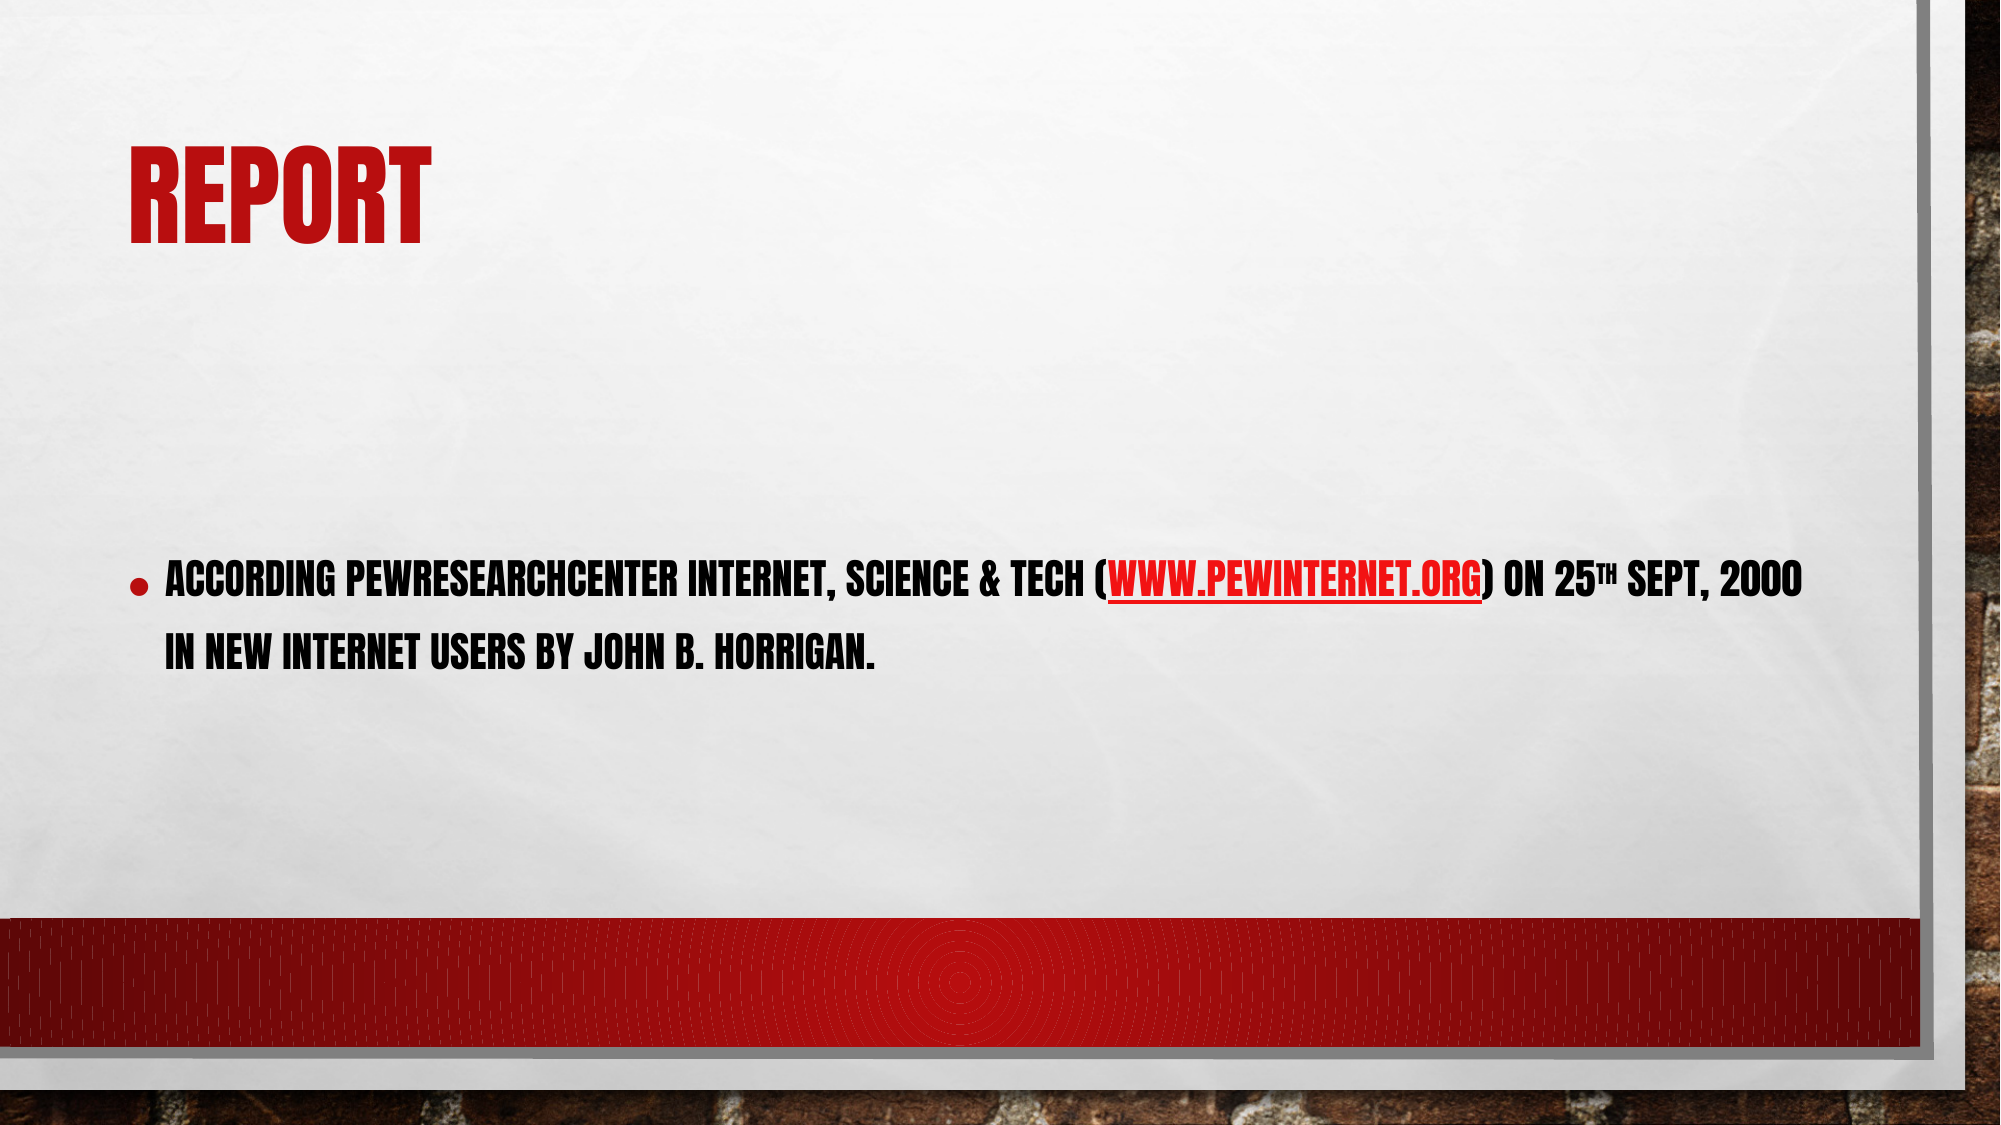

# Report
According PewResearchCenter Internet, Science & Tech (www.pewinternet.org) on 25th Sept, 2000 in New Internet Users By John B. Horrigan.